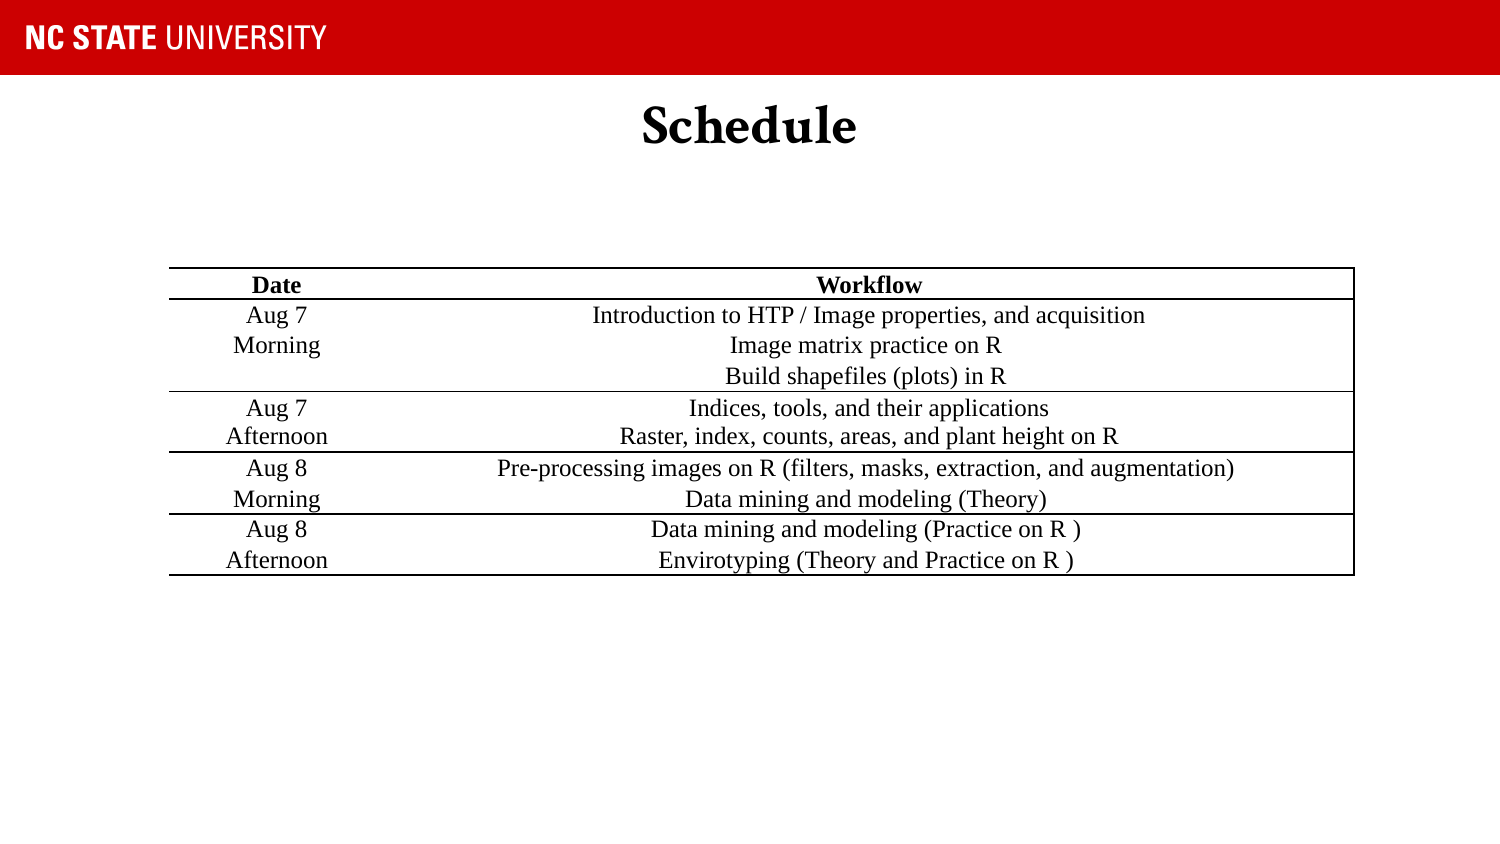

# Schedule
| Date | Workflow |
| --- | --- |
| Aug 7 | Introduction to HTP / Image properties, and acquisition |
| Morning | Image matrix practice on R |
|  | Build shapefiles (plots) in R |
| Aug 7 Afternoon | Indices, tools, and their applications Raster, index, counts, areas, and plant height on R |
| Aug 8 | Pre-processing images on R (filters, masks, extraction, and augmentation) |
| Morning | Data mining and modeling (Theory) |
| Aug 8 | Data mining and modeling (Practice on R ) |
| Afternoon | Envirotyping (Theory and Practice on R ) |